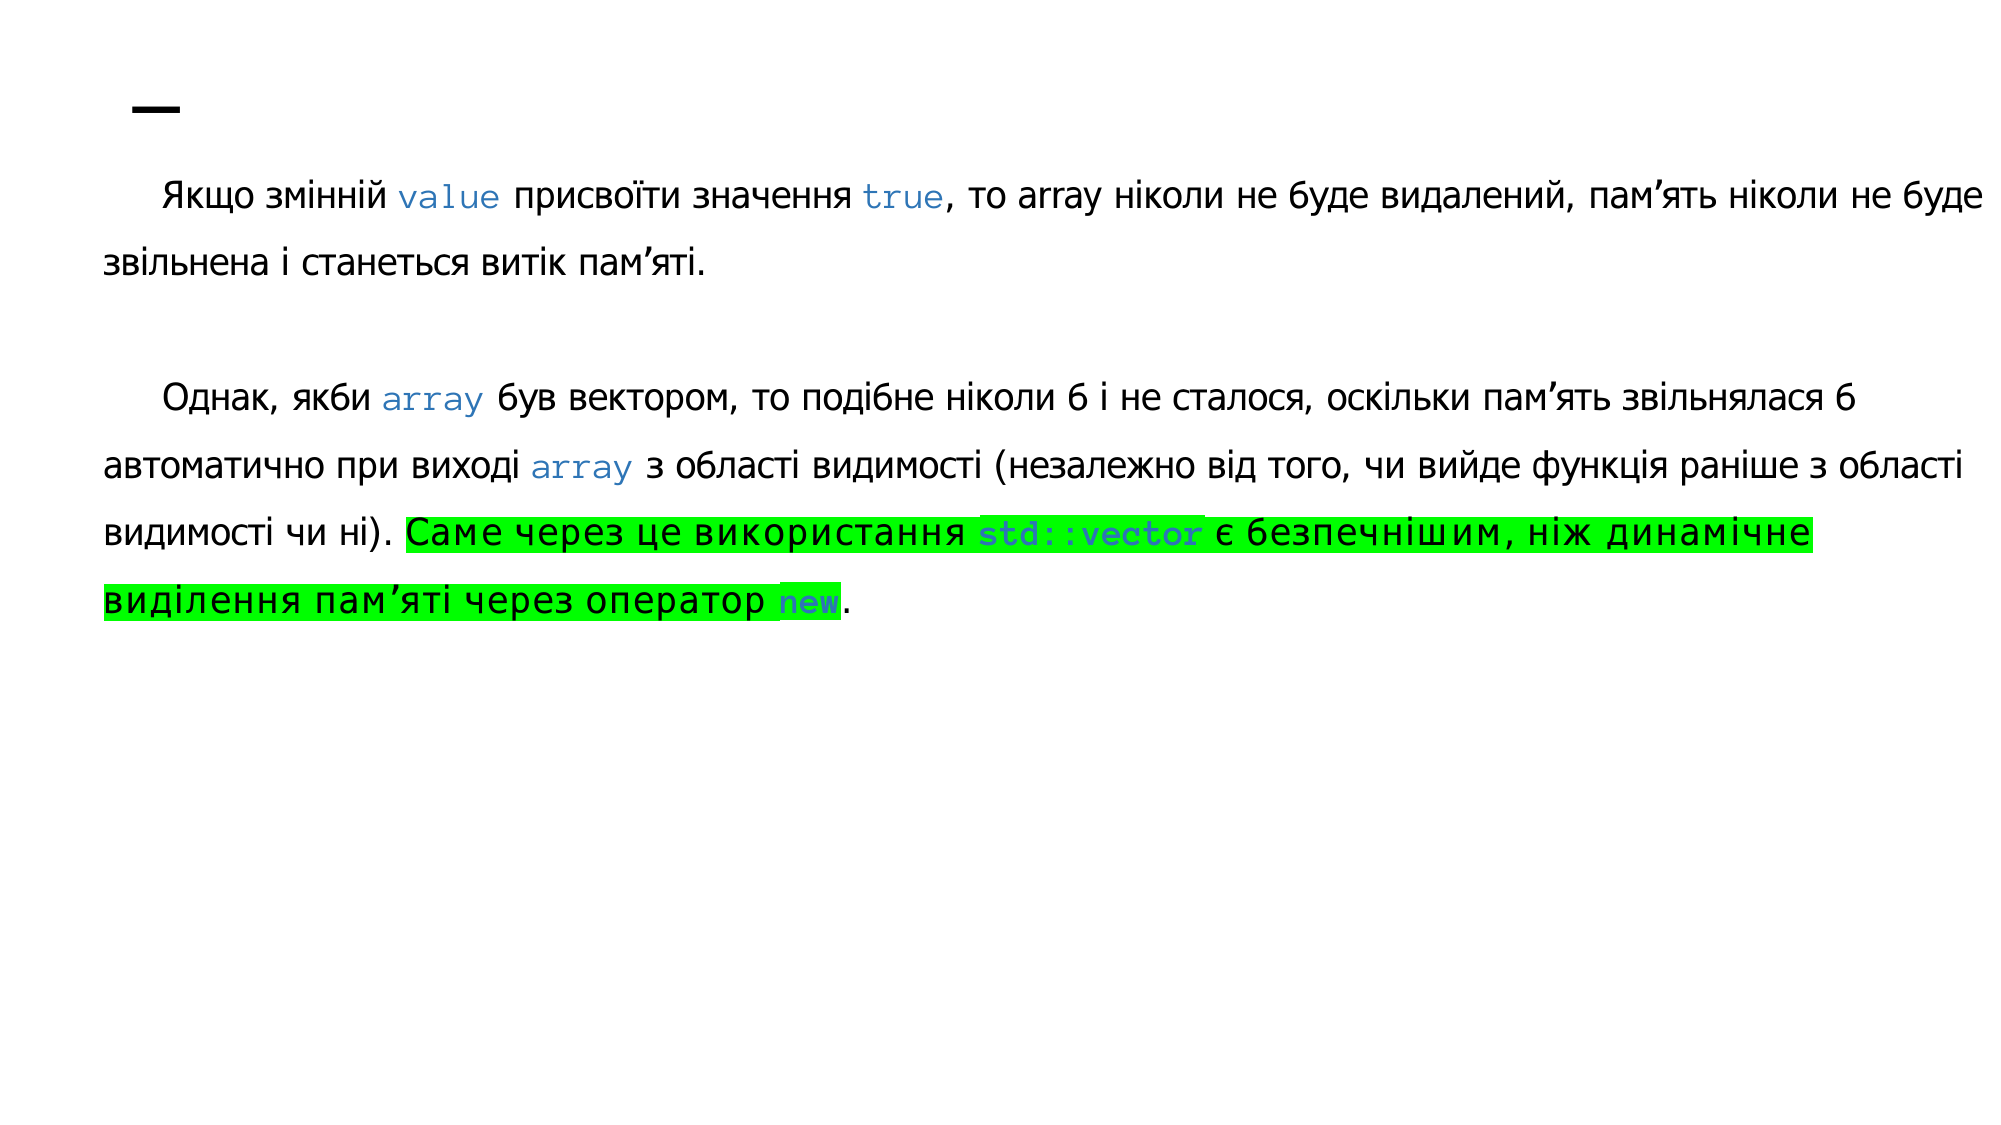

# _
Якщо змінній value присвоїти значення true, то array ніколи не буде видалений, пам’ять ніколи не буде звільнена і станеться витік пам’яті.

Однак, якби array був вектором, то подібне ніколи б і не сталося, оскільки пам’ять звільнялася б автоматично при виході array з області видимості (незалежно від того, чи вийде функція раніше з області видимості чи ні). Саме через це використання std::vector є безпечнішим, ніж динамічне виділення пам’яті через оператор new.